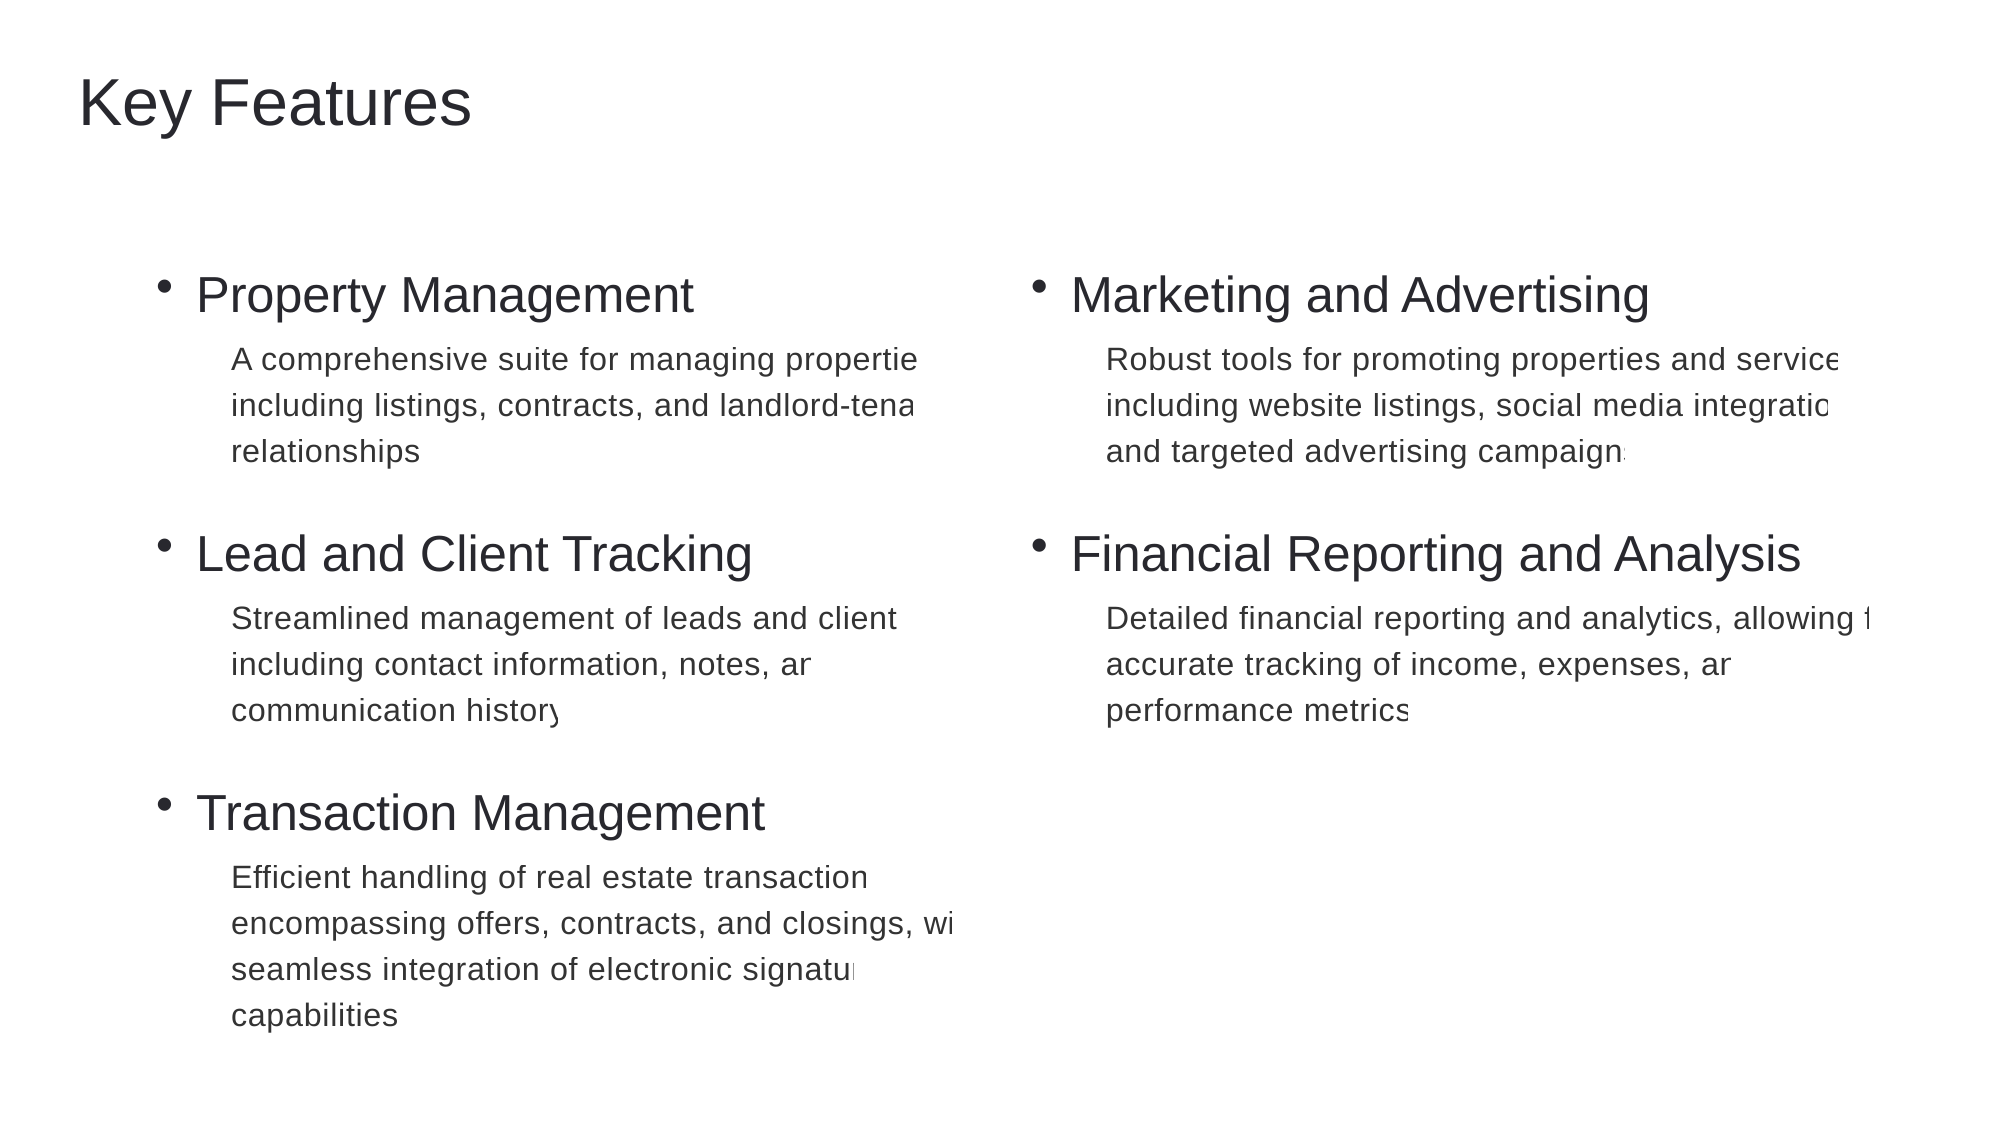

Key Features
Property Management
A comprehensive suite for managing properties, including listings, contracts, and landlord-tenant relationships.
Lead and Client Tracking
Streamlined management of leads and clients, including contact information, notes, and communication history.
Transaction Management
Efficient handling of real estate transactions, encompassing offers, contracts, and closings, with seamless integration of electronic signature capabilities.
Marketing and Advertising
Robust tools for promoting properties and services, including website listings, social media integration, and targeted advertising campaigns.
Financial Reporting and Analysis
Detailed financial reporting and analytics, allowing for accurate tracking of income, expenses, and performance metrics.